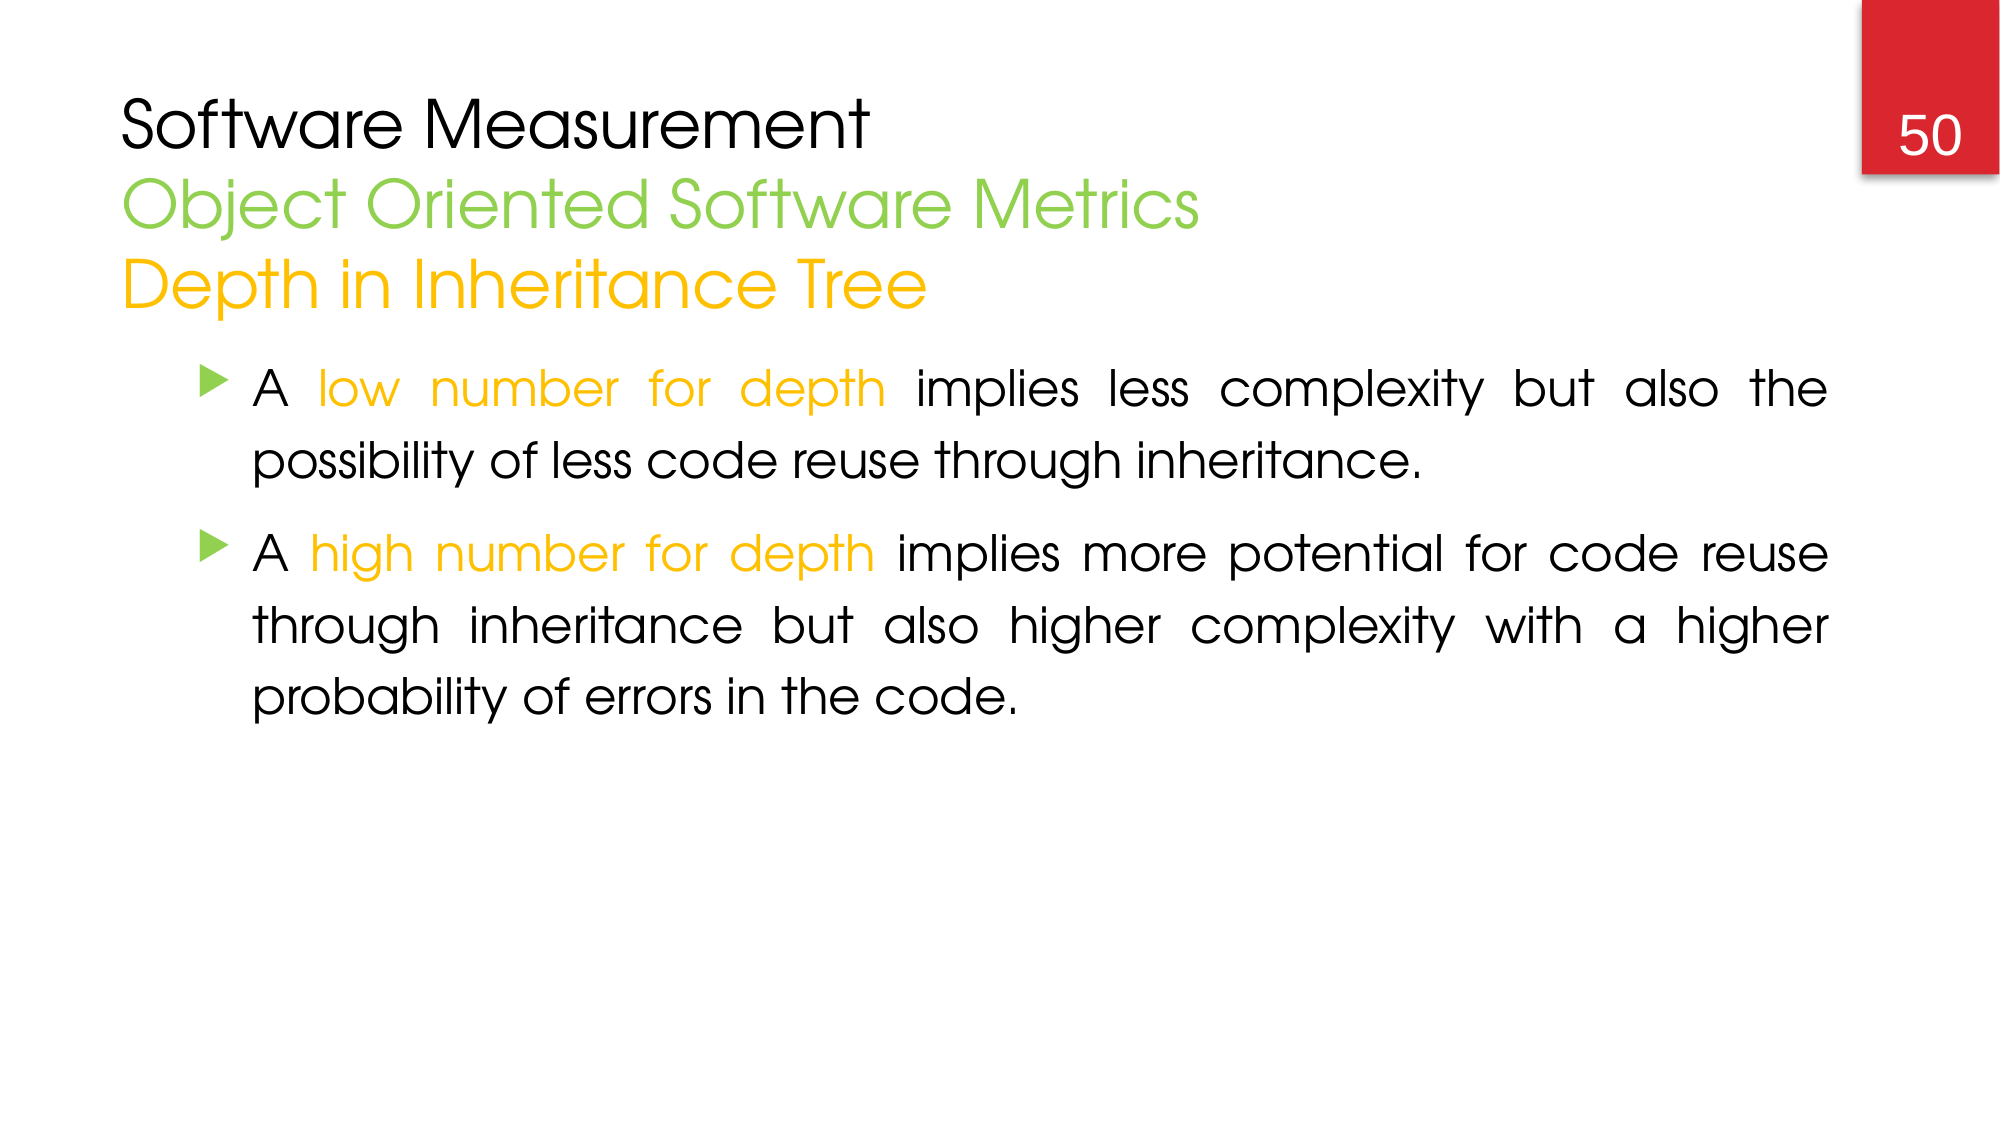

50
# Software Measurement Object Oriented Software Metrics Depth in Inheritance Tree
A low number for depth implies less complexity but also the possibility of less code reuse through inheritance.
A high number for depth implies more potential for code reuse through inheritance but also higher complexity with a higher probability of errors in the code.